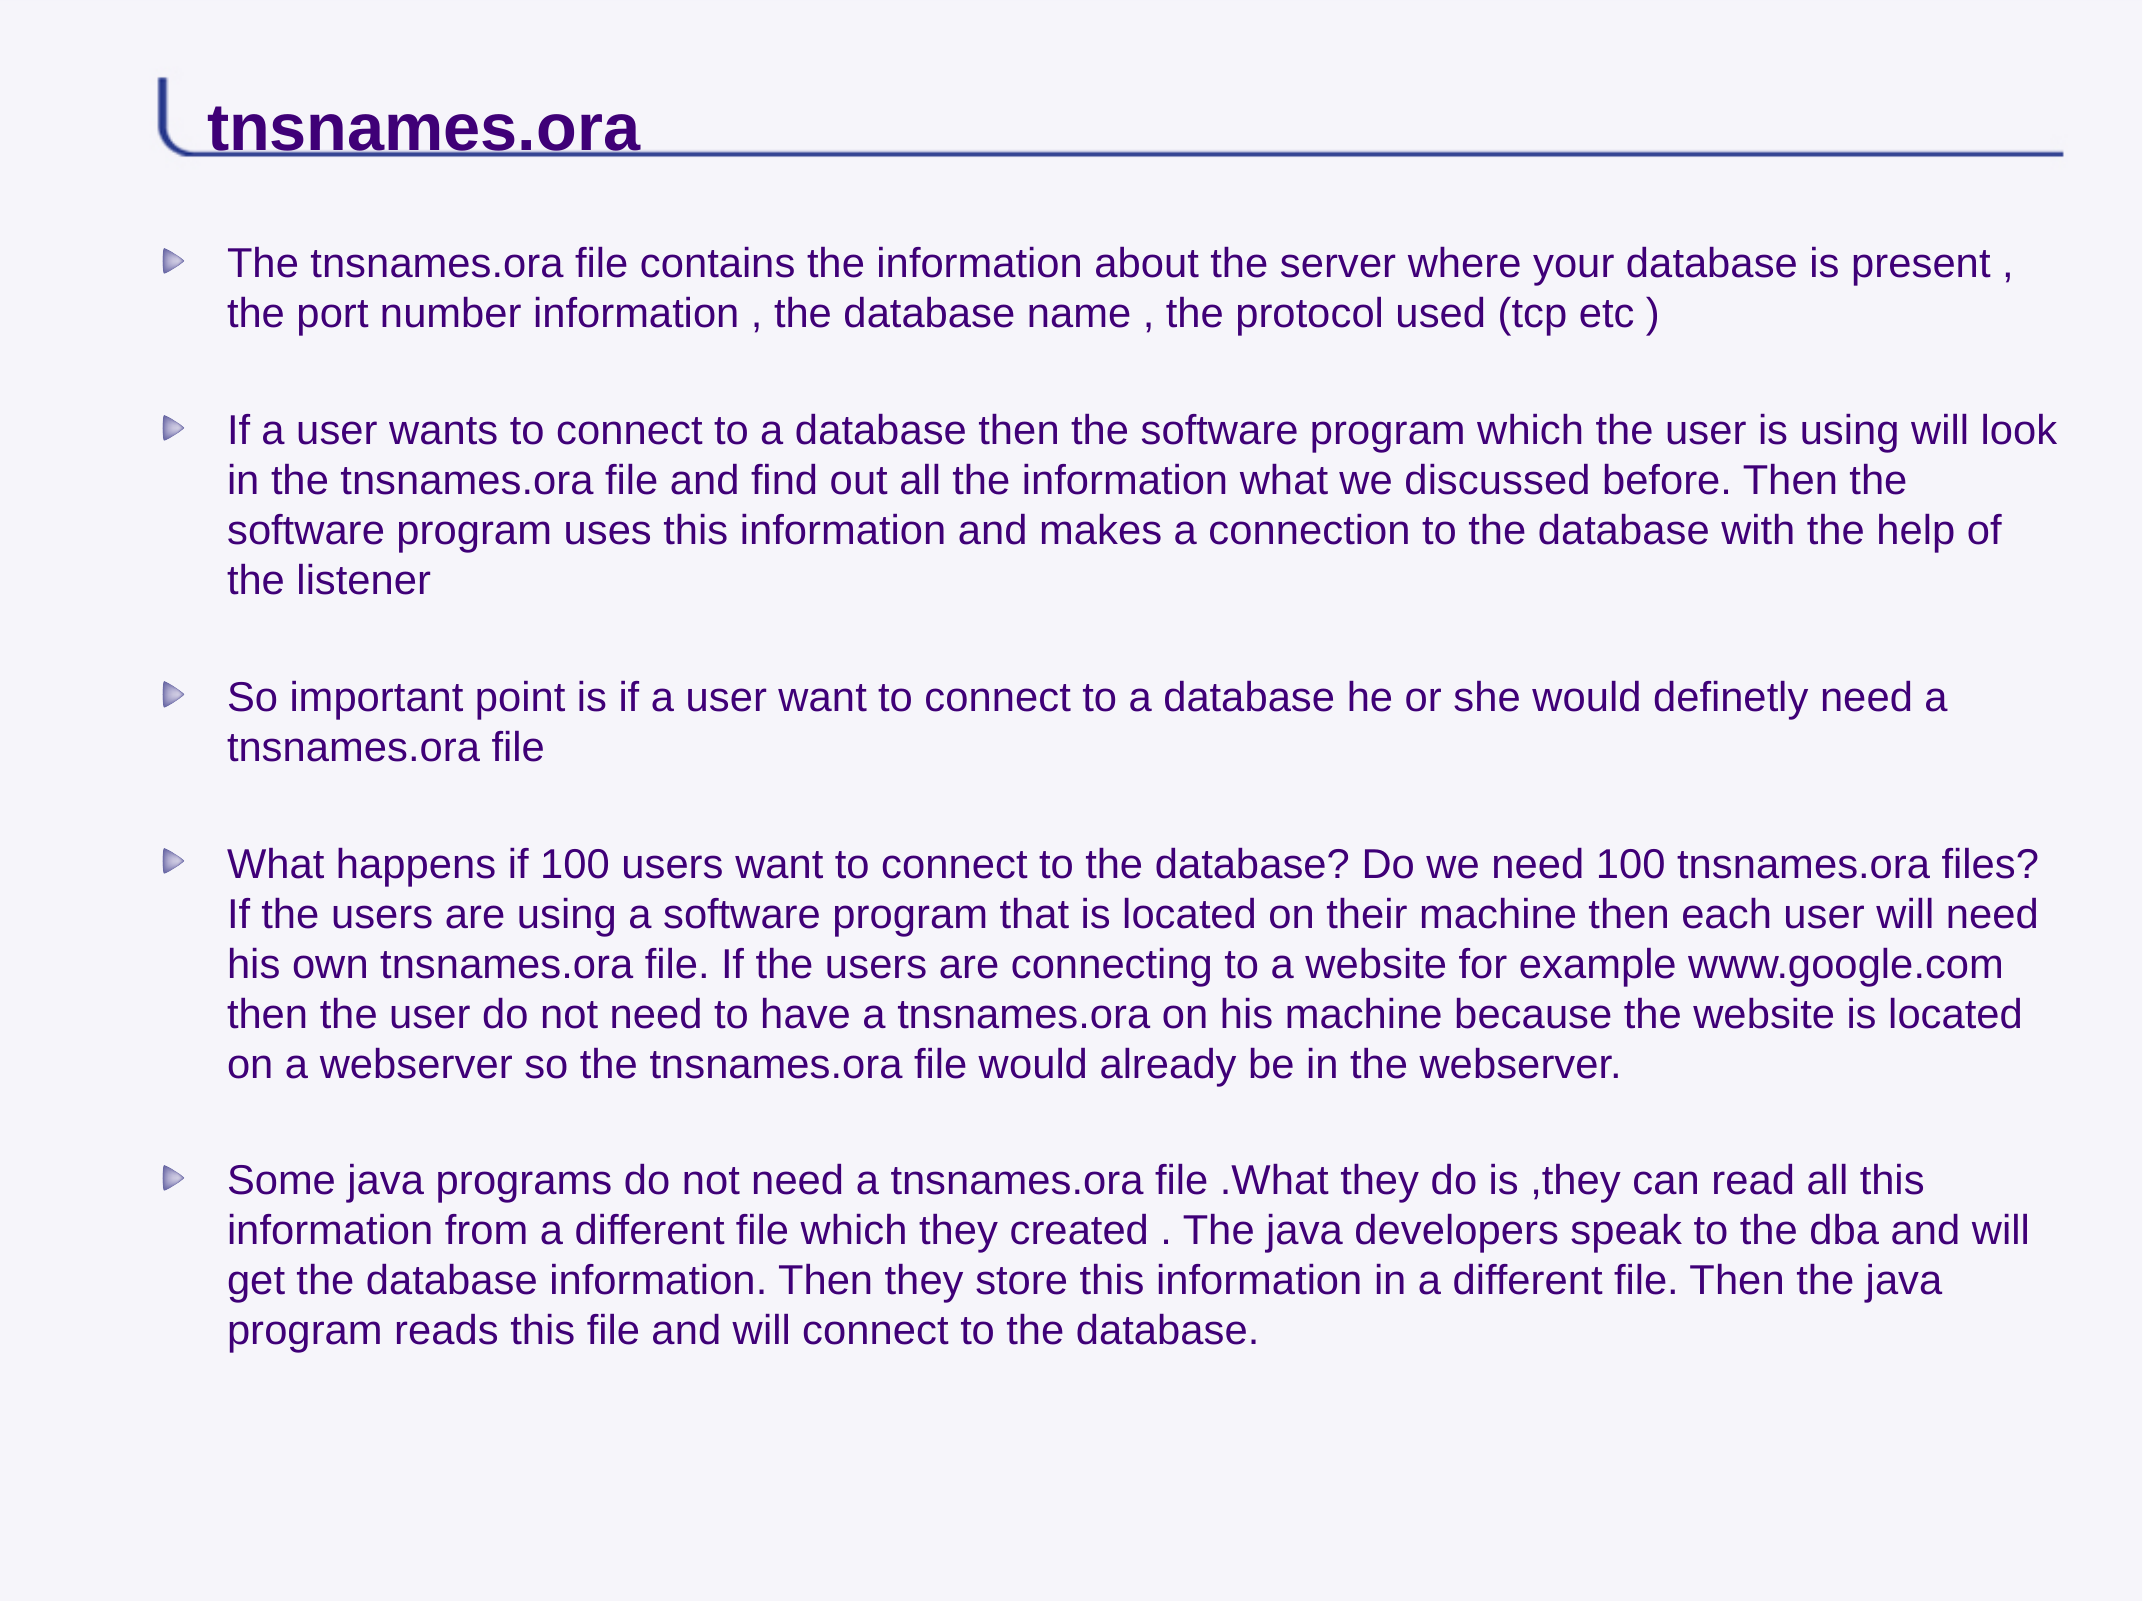

# tnsnames.ora
The tnsnames.ora file contains the information about the server where your database is present , the port number information , the database name , the protocol used (tcp etc )

If a user wants to connect to a database then the software program which the user is using will look in the tnsnames.ora file and find out all the information what we discussed before. Then the software program uses this information and makes a connection to the database with the help of the listener

So important point is if a user want to connect to a database he or she would definetly need a
tnsnames.ora file

What happens if 100 users want to connect to the database? Do we need 100 tnsnames.ora files?
If the users are using a software program that is located on their machine then each user will need his own tnsnames.ora file. If the users are connecting to a website for example www.google.com then the user do not need to have a tnsnames.ora on his machine because the website is located on a webserver so the tnsnames.ora file would already be in the webserver.

Some java programs do not need a tnsnames.ora file .What they do is ,they can read all this
information from a different file which they created . The java developers speak to the dba and will
get the database information. Then they store this information in a different file. Then the java
program reads this file and will connect to the database.